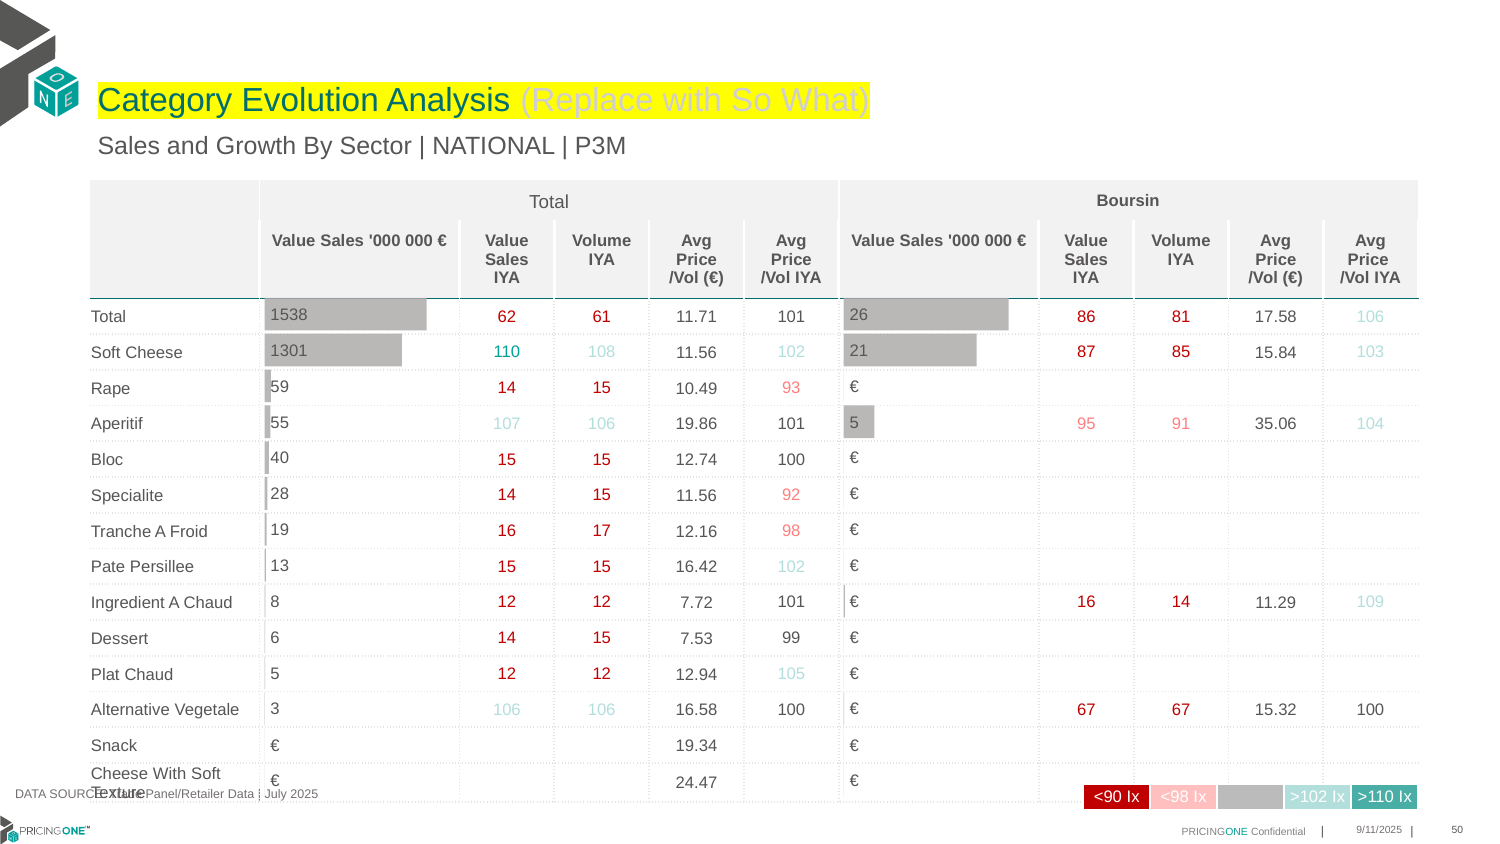

# Category Evolution Analysis (Replace with So What)
Sales and Growth By Sector | NATIONAL | P3M
|  | Total |  |  |  |  | Boursin |  |  |  |  |
| --- | --- | --- | --- | --- | --- | --- | --- | --- | --- | --- |
|  | Value Sales '000 000 € | Value Sales IYA | Volume IYA | Avg Price /Vol (€) | Avg Price /Vol IYA | Value Sales '000 000 € | Value Sales IYA | Volume IYA | Avg Price /Vol (€) | Avg Price /Vol IYA |
| Total |  | 62 | 61 | 11.71 | 101 |  | 86 | 81 | 17.58 | 106 |
| Soft Cheese |  | 110 | 108 | 11.56 | 102 |  | 87 | 85 | 15.84 | 103 |
| Rape |  | 14 | 15 | 10.49 | 93 |  |  |  |  |  |
| Aperitif |  | 107 | 106 | 19.86 | 101 |  | 95 | 91 | 35.06 | 104 |
| Bloc |  | 15 | 15 | 12.74 | 100 |  |  |  |  |  |
| Specialite |  | 14 | 15 | 11.56 | 92 |  |  |  |  |  |
| Tranche A Froid |  | 16 | 17 | 12.16 | 98 |  |  |  |  |  |
| Pate Persillee |  | 15 | 15 | 16.42 | 102 |  |  |  |  |  |
| Ingredient A Chaud |  | 12 | 12 | 7.72 | 101 |  | 16 | 14 | 11.29 | 109 |
| Dessert |  | 14 | 15 | 7.53 | 99 |  |  |  |  |  |
| Plat Chaud |  | 12 | 12 | 12.94 | 105 |  |  |  |  |  |
| Alternative Vegetale |  | 106 | 106 | 16.58 | 100 |  | 67 | 67 | 15.32 | 100 |
| Snack |  |  |  | 19.34 |  |  |  |  |  |  |
| Cheese With Soft Texture |  |  |  | 24.47 |  |  |  |  |  |  |

### Chart

| Category | Value Sales |
|---|---|
| Grand | 26.066303 |
| Soft Cheese | 21.016295 |
| Rape | 0.0 |
| Aperitif | 4.826639 |
| Bloc | 0.0 |
| Specialite | 0.0 |
| Tranche A Froid | 0.0 |
| Pate Persillee | 0.0 |
| Ingredient A Chaud | 0.173582 |
| Dessert | 0.0 |
| Plat Chaud | 0.0 |
| Alternative Vegetale | 0.049787 |
| Snack | 0.0 |
| Cheese With Soft Texture | 0.0 |

### Chart

| Category | Value Sales |
|---|---|
| Grand | 1537.949465 |
| Soft Cheese | 1301.283848 |
| Rape | 59.466859 |
| Aperitif | 54.700438 |
| Bloc | 40.276411 |
| Specialite | 27.881793 |
| Tranche A Froid | 19.122785 |
| Pate Persillee | 12.511972 |
| Ingredient A Chaud | 8.130613 |
| Dessert | 5.680348 |
| Plat Chaud | 5.422608 |
| Alternative Vegetale | 3.434821 |
| Snack | 0.030539 |
| Cheese With Soft Texture | 0.005897 |
DATA SOURCE: Trade Panel/Retailer Data | July 2025
| <90 Ix | <98 Ix |  | >102 Ix | >110 Ix |
| --- | --- | --- | --- | --- |

9/11/2025
50